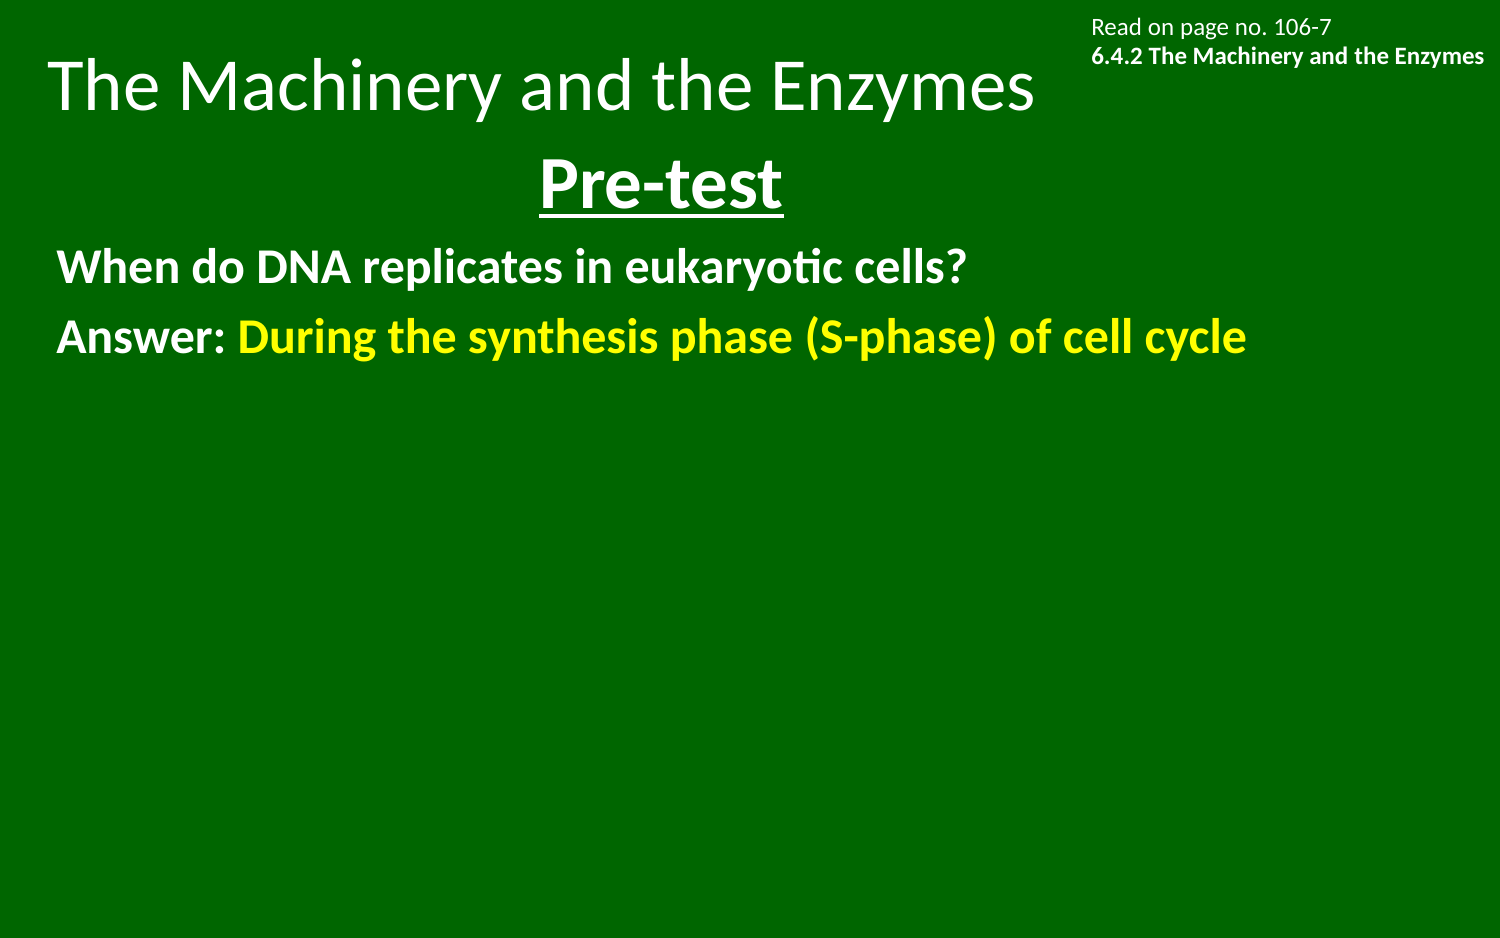

# The Machinery and the Enzymes
Read on page no. 106-7
6.4.2 The Machinery and the Enzymes
Pre-test
When do DNA replicates in eukaryotic cells?
Answer: During the synthesis phase (S-phase) of cell cycle